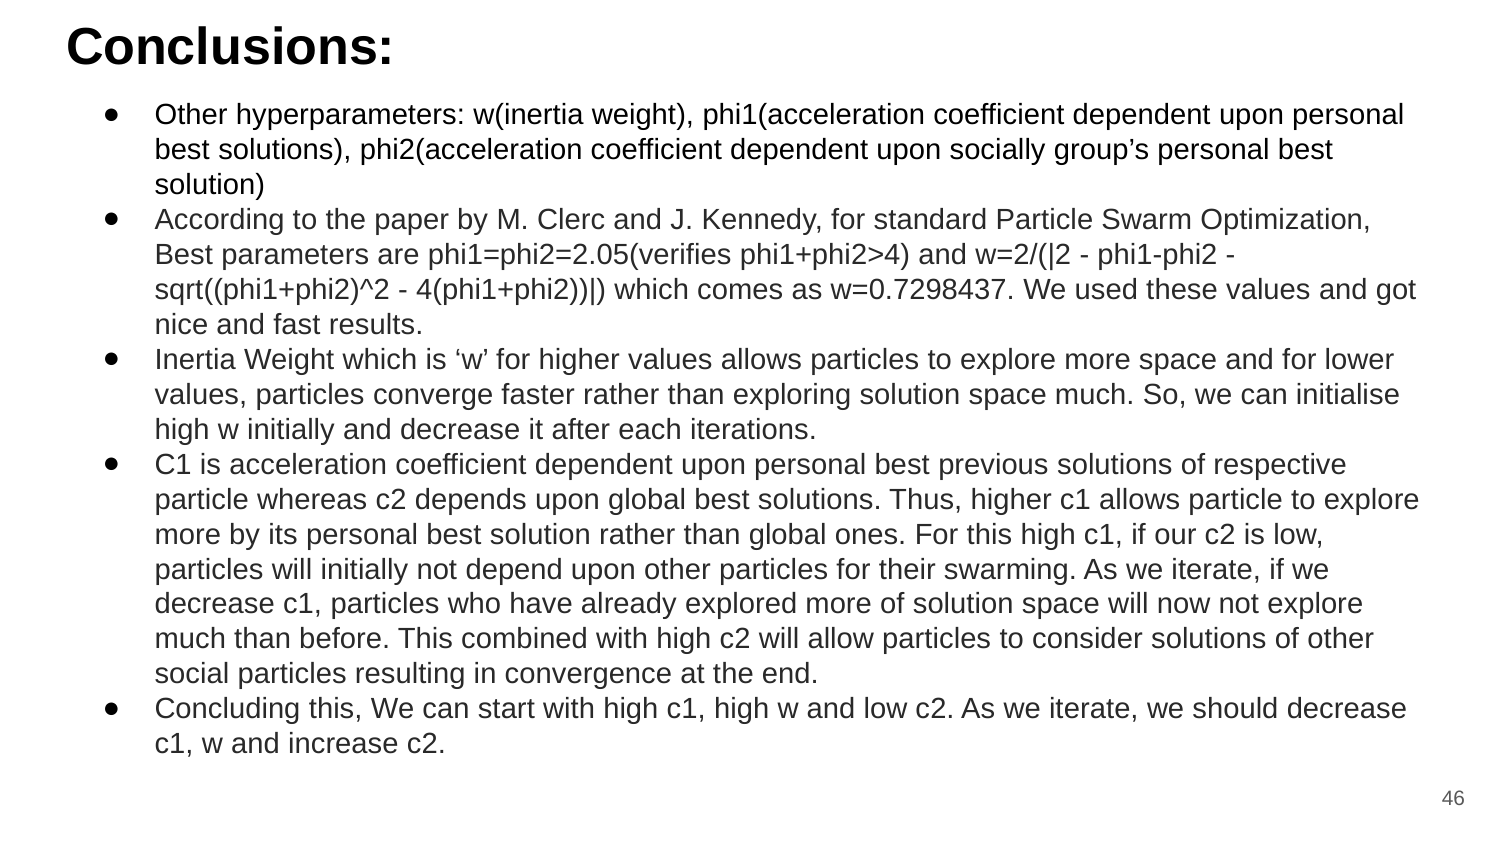

Conclusions:

Other hyperparameters: w(inertia weight), phi1(acceleration coefficient dependent upon personal best solutions), phi2(acceleration coefficient dependent upon socially group’s personal best solution)
According to the paper by M. Clerc and J. Kennedy, for standard Particle Swarm Optimization, Best parameters are phi1=phi2=2.05(verifies phi1+phi2>4) and w=2/(|2 - phi1-phi2 - sqrt((phi1+phi2)^2 - 4(phi1+phi2))|) which comes as w=0.7298437. We used these values and got nice and fast results.
Inertia Weight which is ‘w’ for higher values allows particles to explore more space and for lower values, particles converge faster rather than exploring solution space much. So, we can initialise high w initially and decrease it after each iterations.
C1 is acceleration coefficient dependent upon personal best previous solutions of respective particle whereas c2 depends upon global best solutions. Thus, higher c1 allows particle to explore more by its personal best solution rather than global ones. For this high c1, if our c2 is low, particles will initially not depend upon other particles for their swarming. As we iterate, if we decrease c1, particles who have already explored more of solution space will now not explore much than before. This combined with high c2 will allow particles to consider solutions of other social particles resulting in convergence at the end.
Concluding this, We can start with high c1, high w and low c2. As we iterate, we should decrease c1, w and increase c2.
46